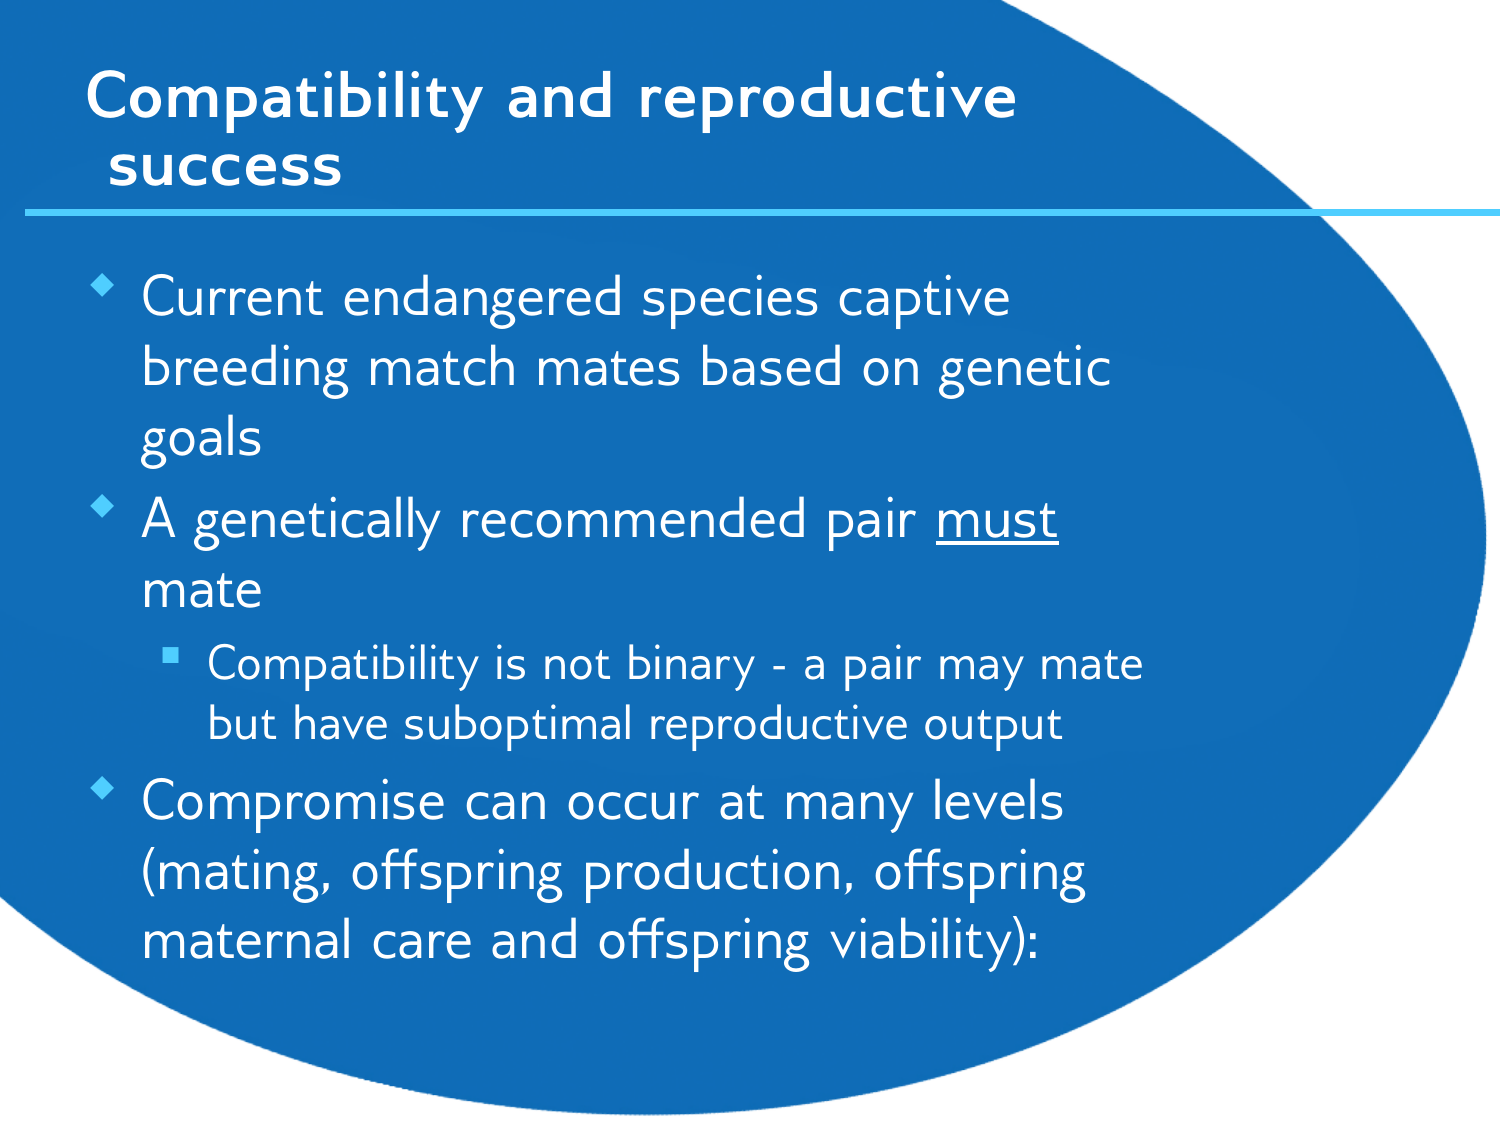

# Compatibility and reproductive success
Current endangered species captive breeding match mates based on genetic goals
A genetically recommended pair must mate
Compatibility is not binary - a pair may mate but have suboptimal reproductive output
Compromise can occur at many levels (mating, offspring production, offspring maternal care and offspring viability):